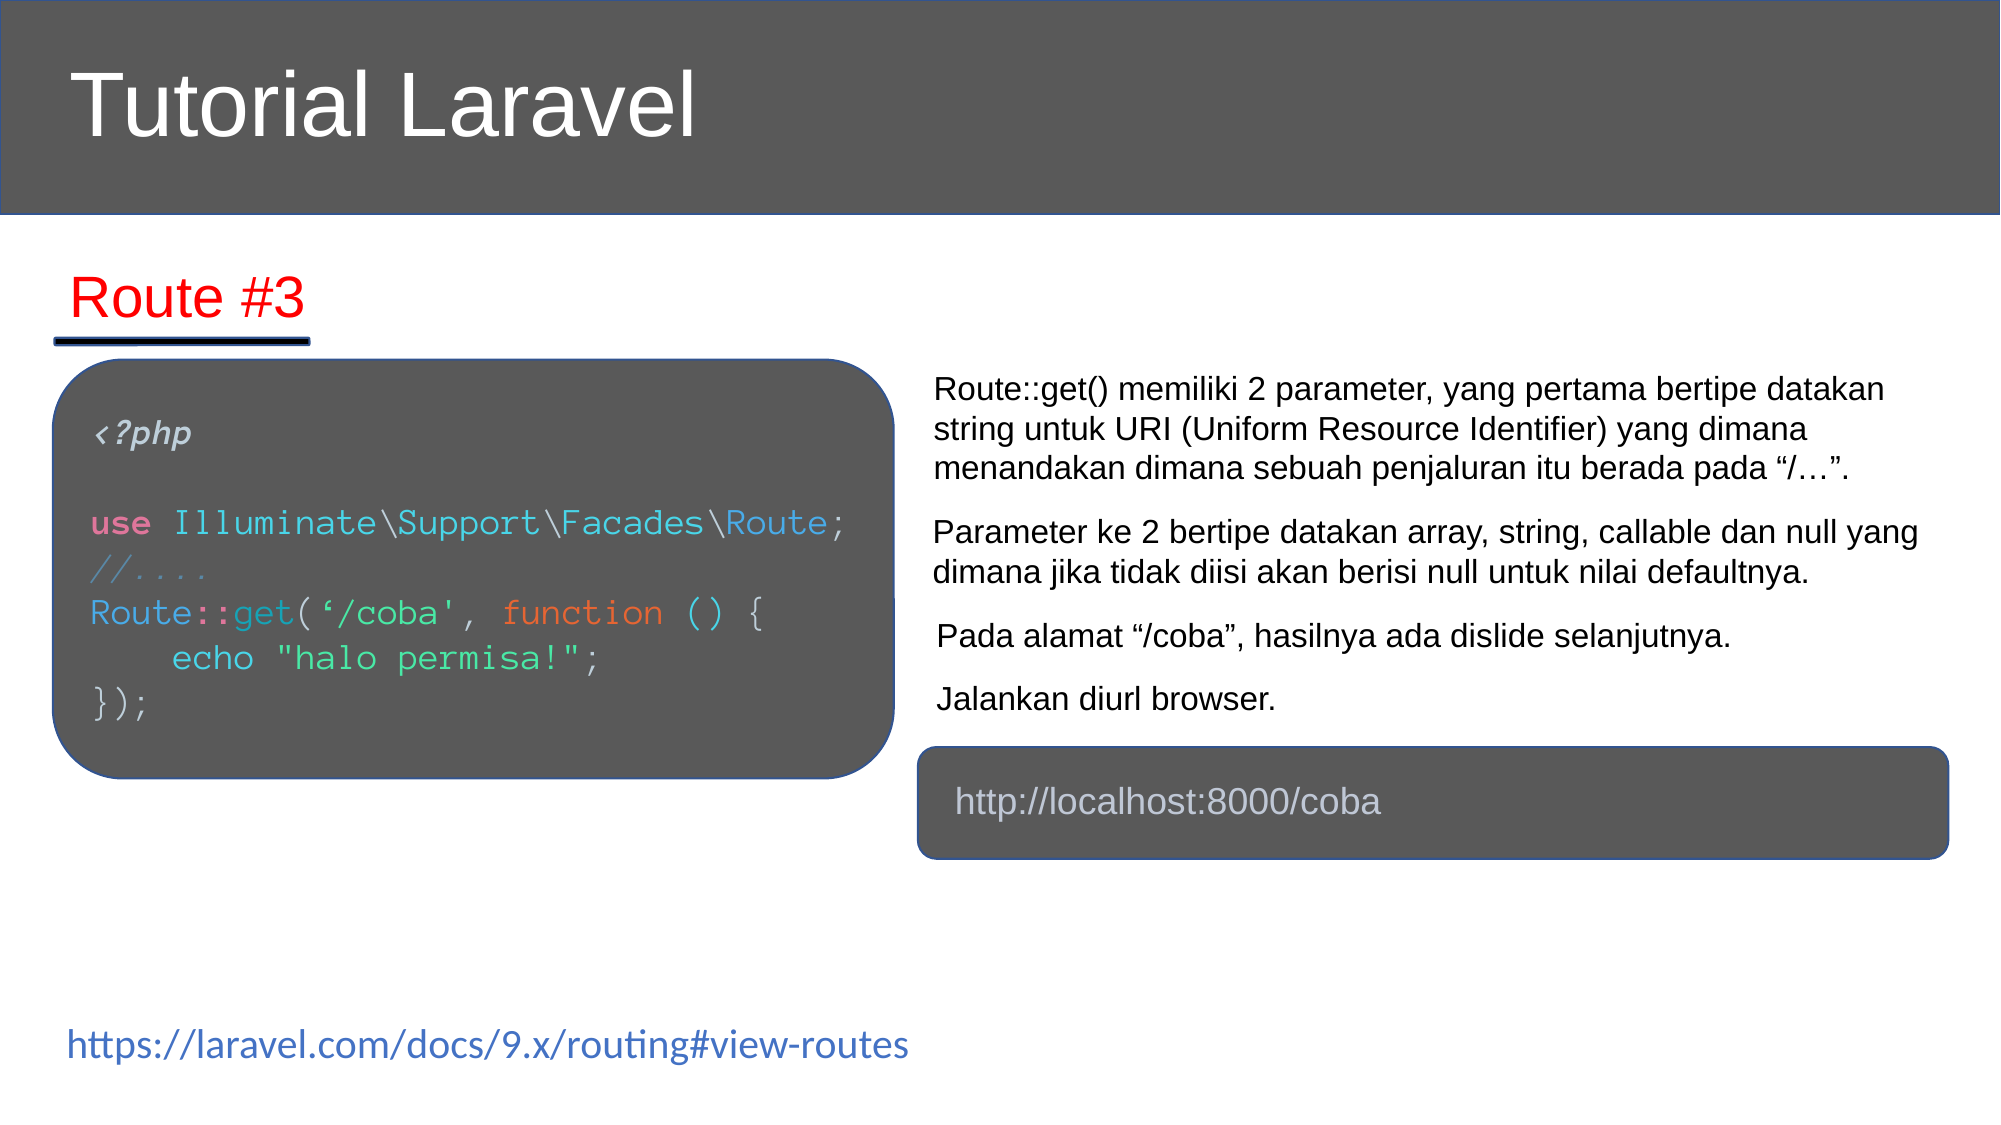

Tutorial Laravel
Route #3

Route::get() memiliki 2 parameter, yang pertama bertipe datakan string untuk URI (Uniform Resource Identifier) yang dimana menandakan dimana sebuah penjaluran itu berada pada “/…”.
<?php
use Illuminate\Support\Facades\Route;
//....
Route::get(‘/coba', function () {
    echo "halo permisa!";
});

Parameter ke 2 bertipe datakan array, string, callable dan null yang dimana jika tidak diisi akan berisi null untuk nilai defaultnya.
Pada alamat “/coba”, hasilnya ada dislide selanjutnya.
Jalankan diurl browser.

http://localhost:8000/coba
https://laravel.com/docs/9.x/routing#view-routes